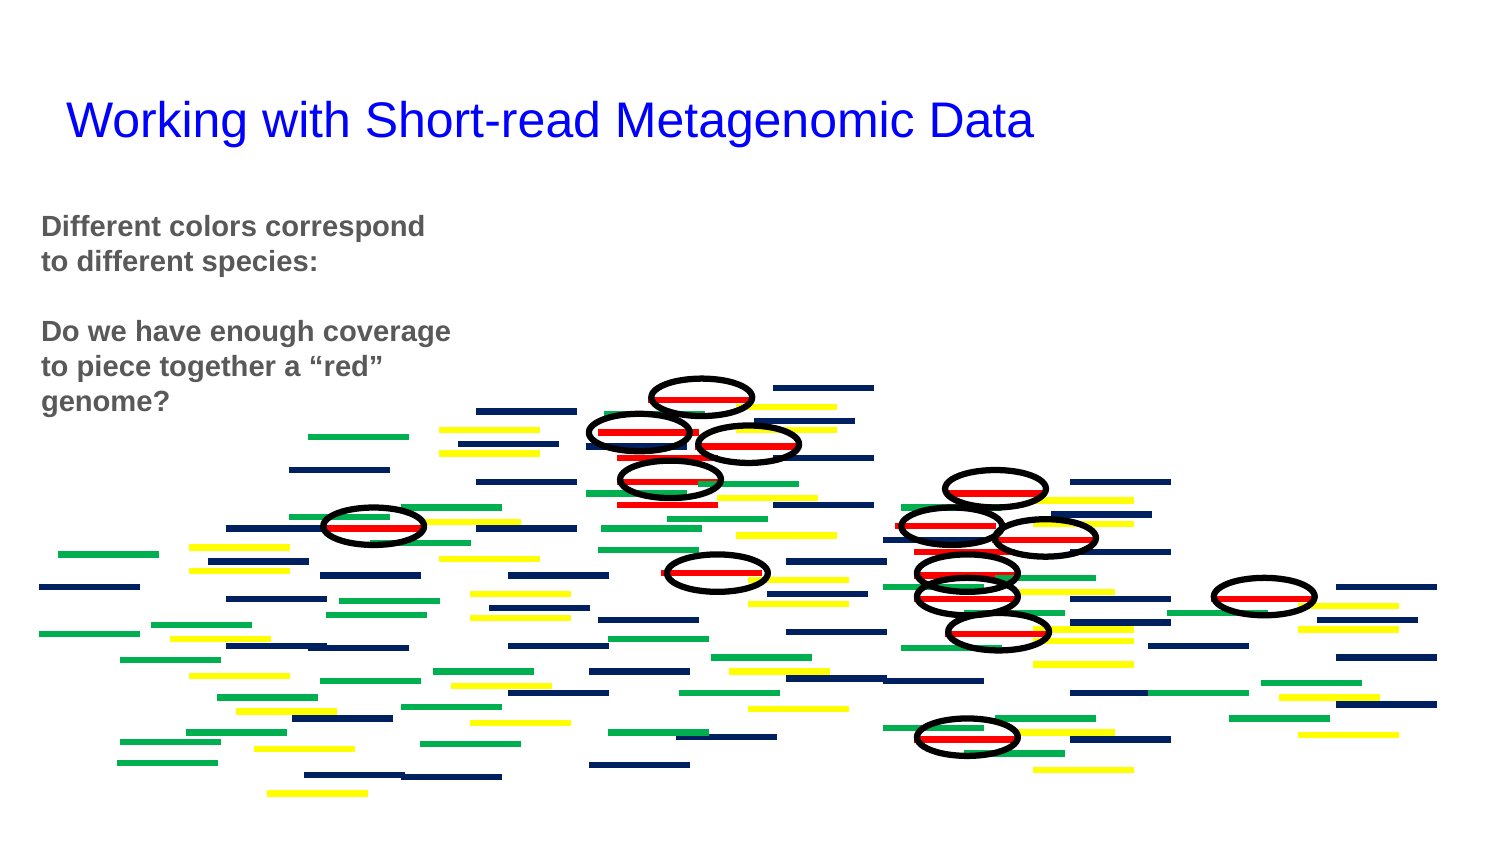

# Working with Short-read Metagenomic Data
Different colors correspond
to different species:
Do we have enough coverage to piece together a “red” genome?